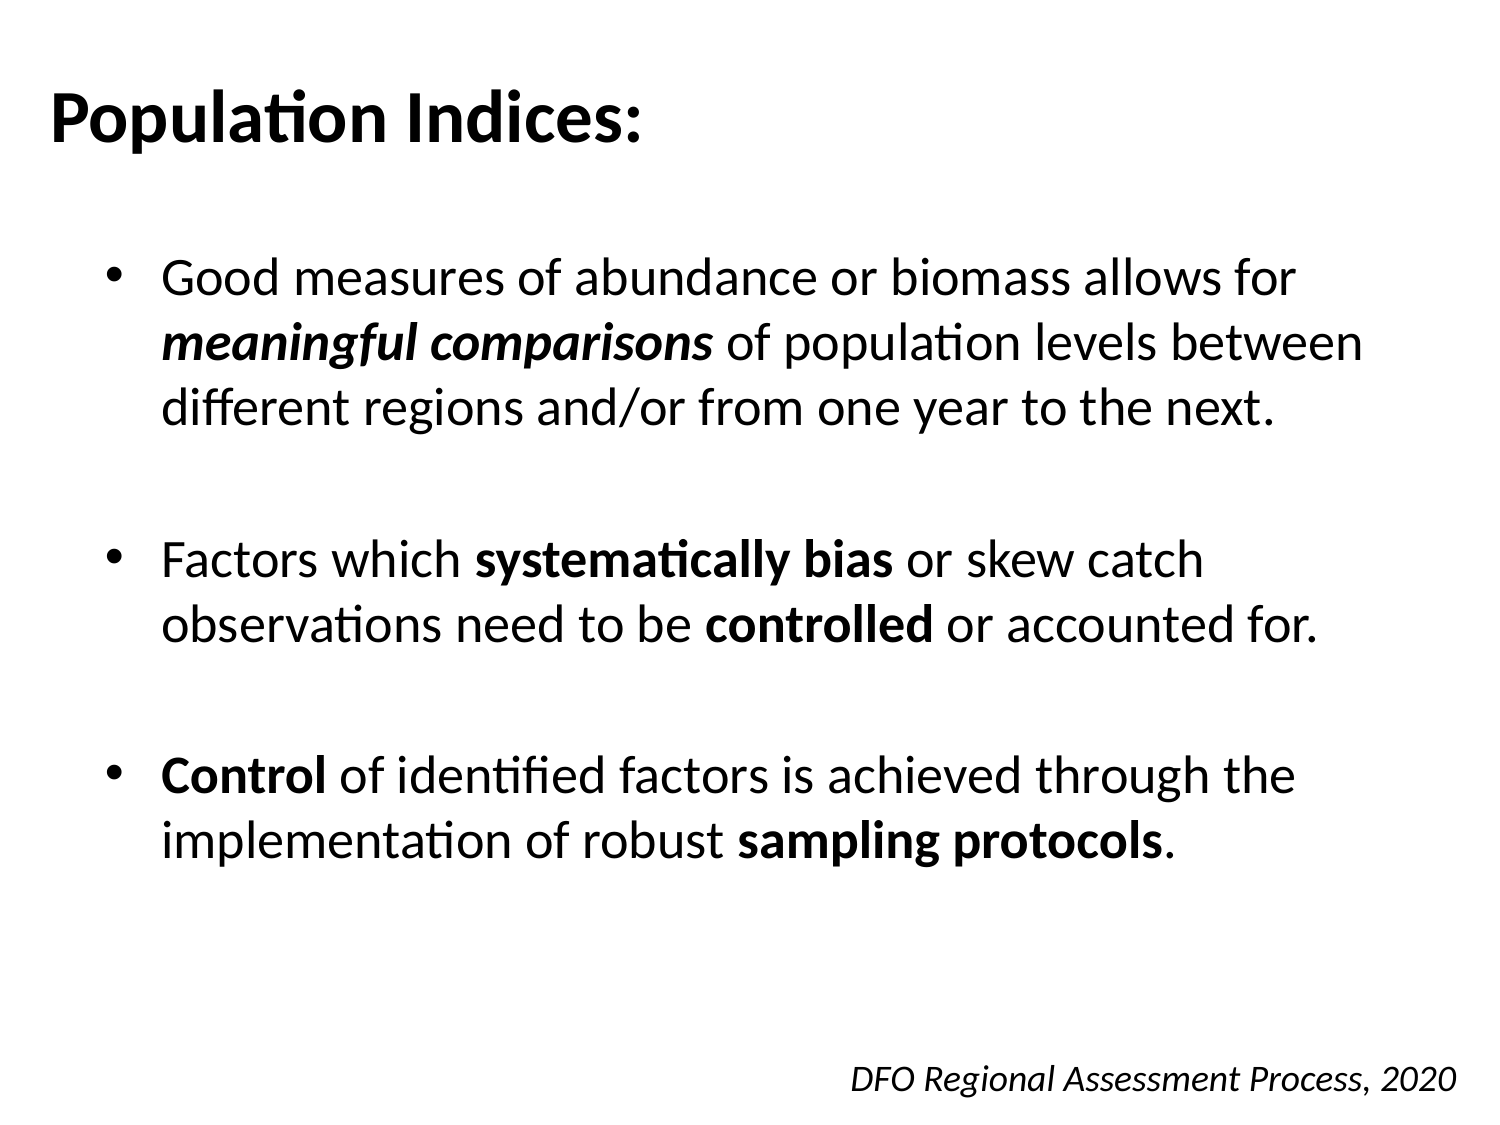

# Population Indices:
Good measures of abundance or biomass allows for meaningful comparisons of population levels between different regions and/or from one year to the next.

Factors which systematically bias or skew catch observations need to be controlled or accounted for.

Control of identified factors is achieved through the implementation of robust sampling protocols.
DFO Regional Assessment Process, 2020